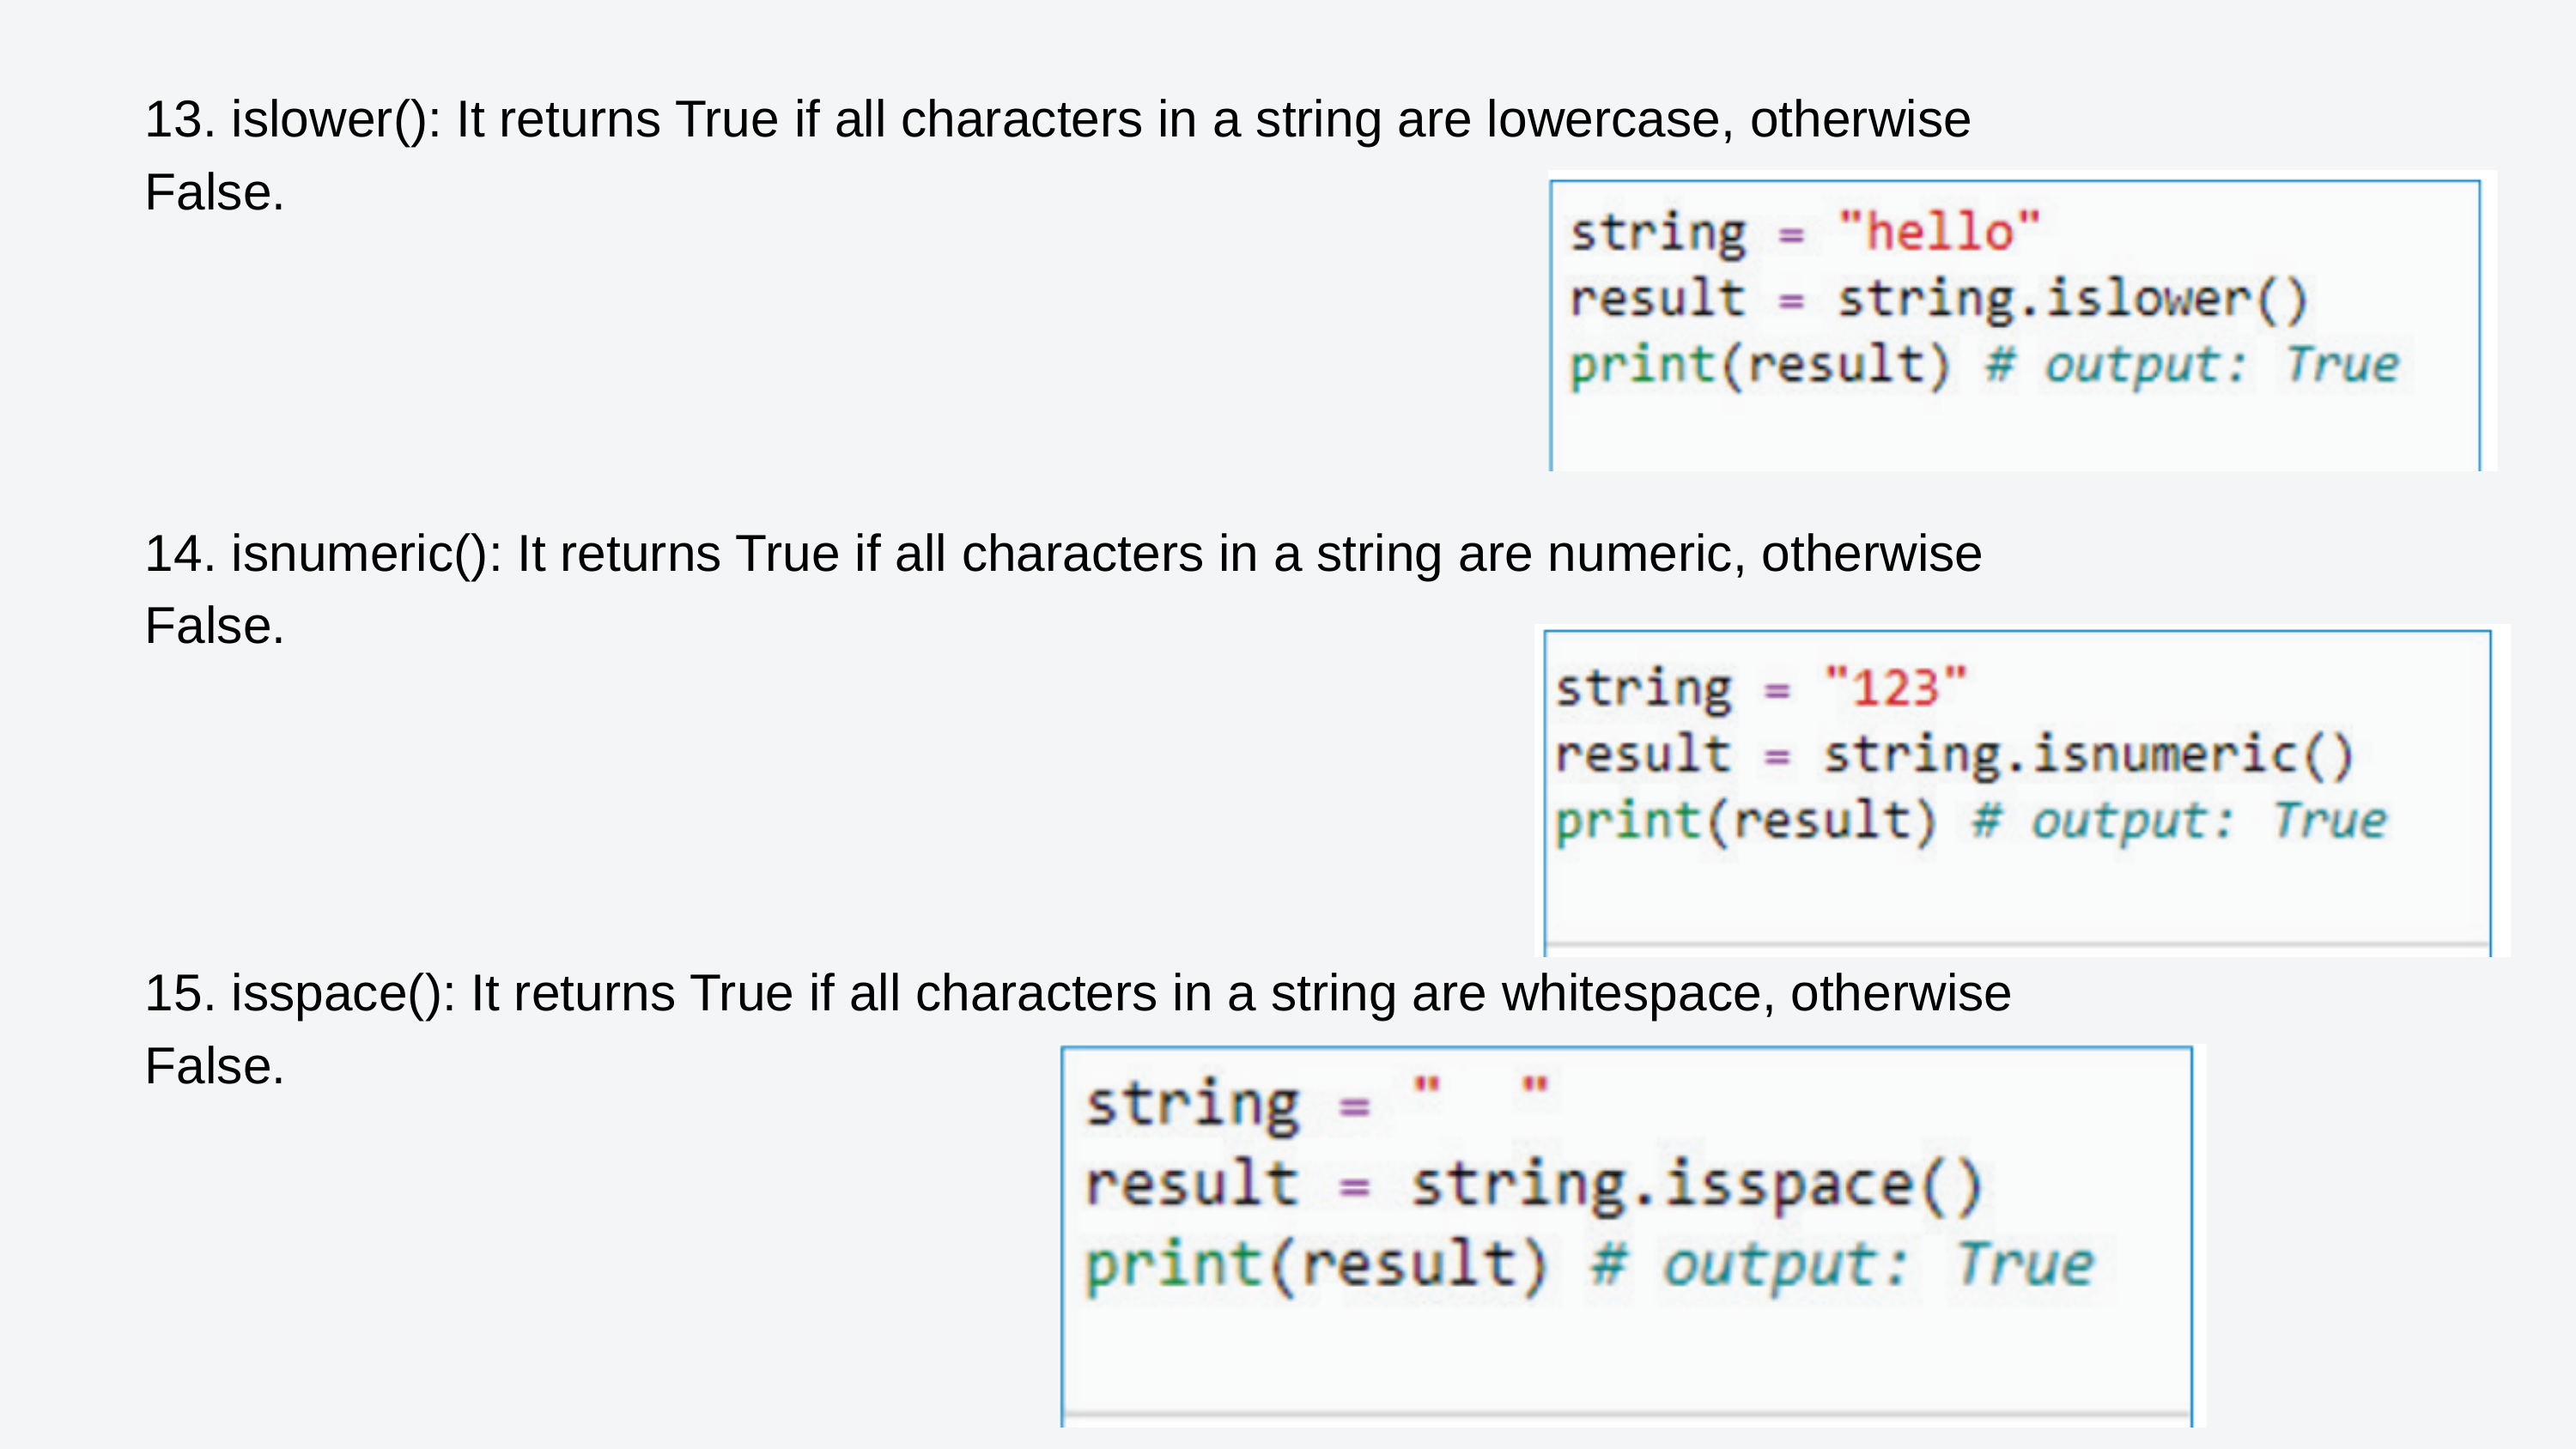

13. islower(): It returns True if all characters in a string are lowercase, otherwise False.

14. isnumeric(): It returns True if all characters in a string are numeric, otherwise False.

15. isspace(): It returns True if all characters in a string are whitespace, otherwise False.